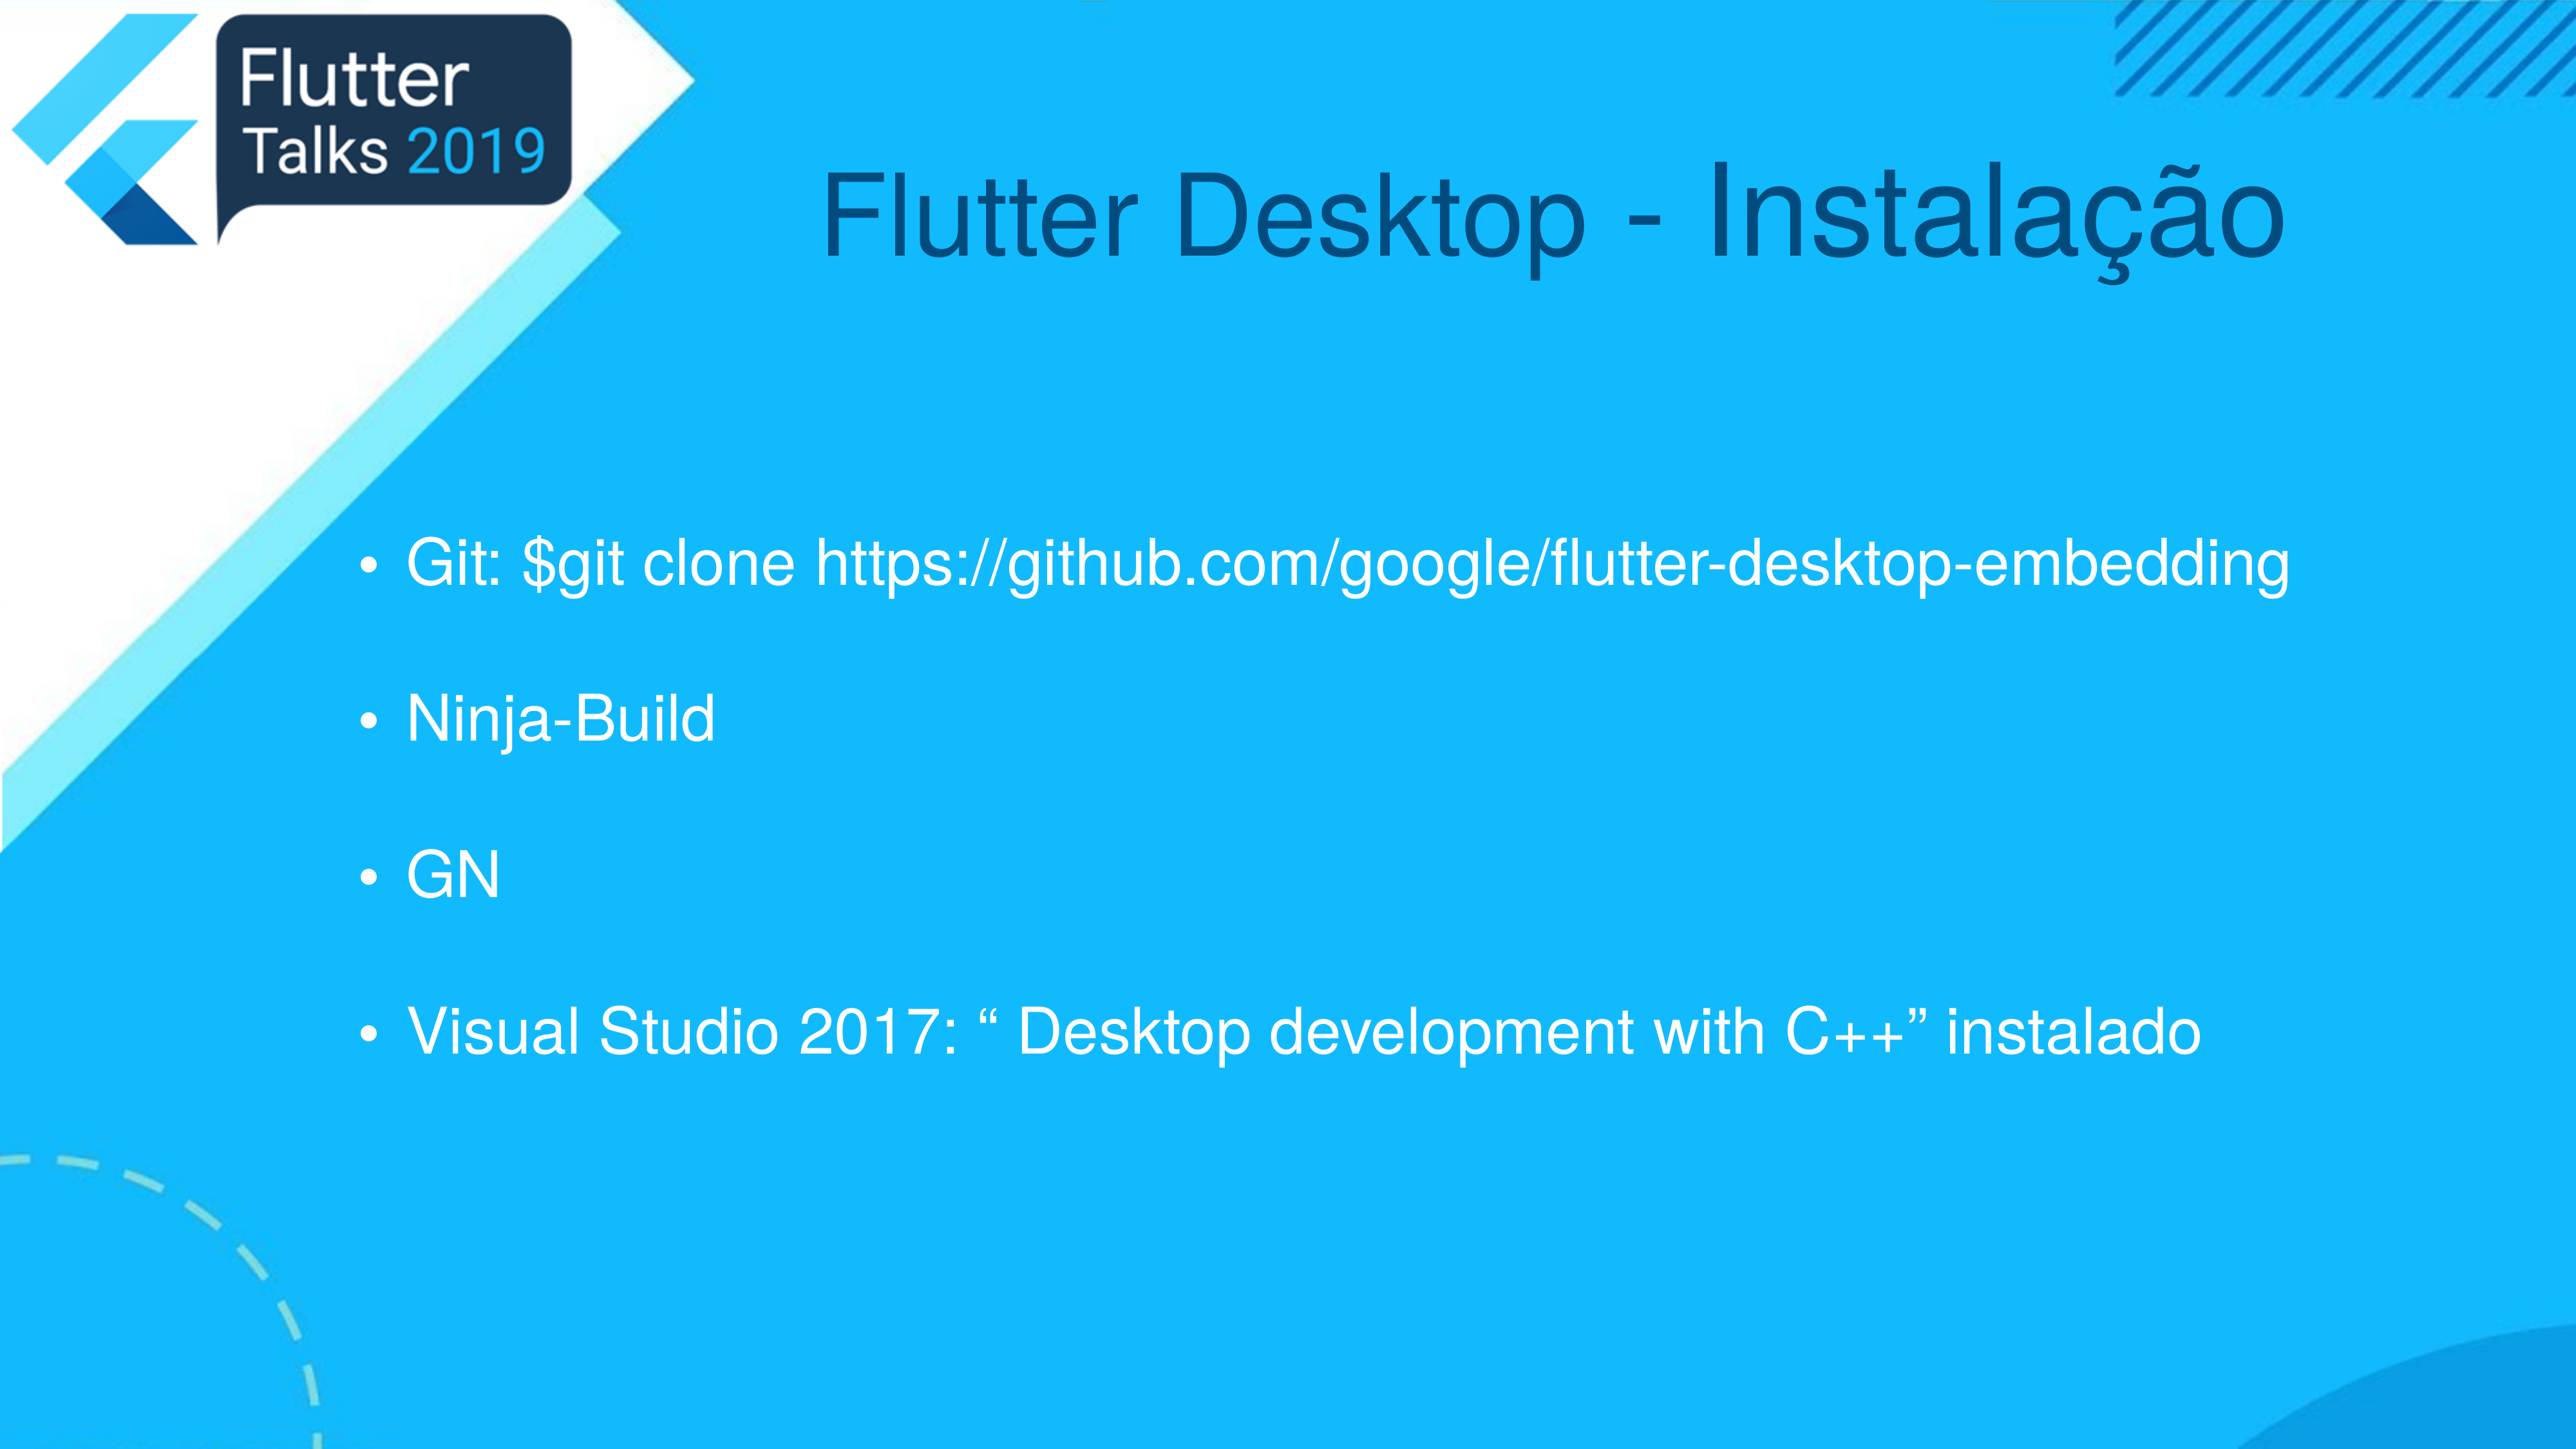

# Flutter Desktop - Instalação
Git: $git clone https://github.com/google/flutter-desktop-embedding
Ninja-Build
GN
Visual Studio 2017: “ Desktop development with C++” instalado